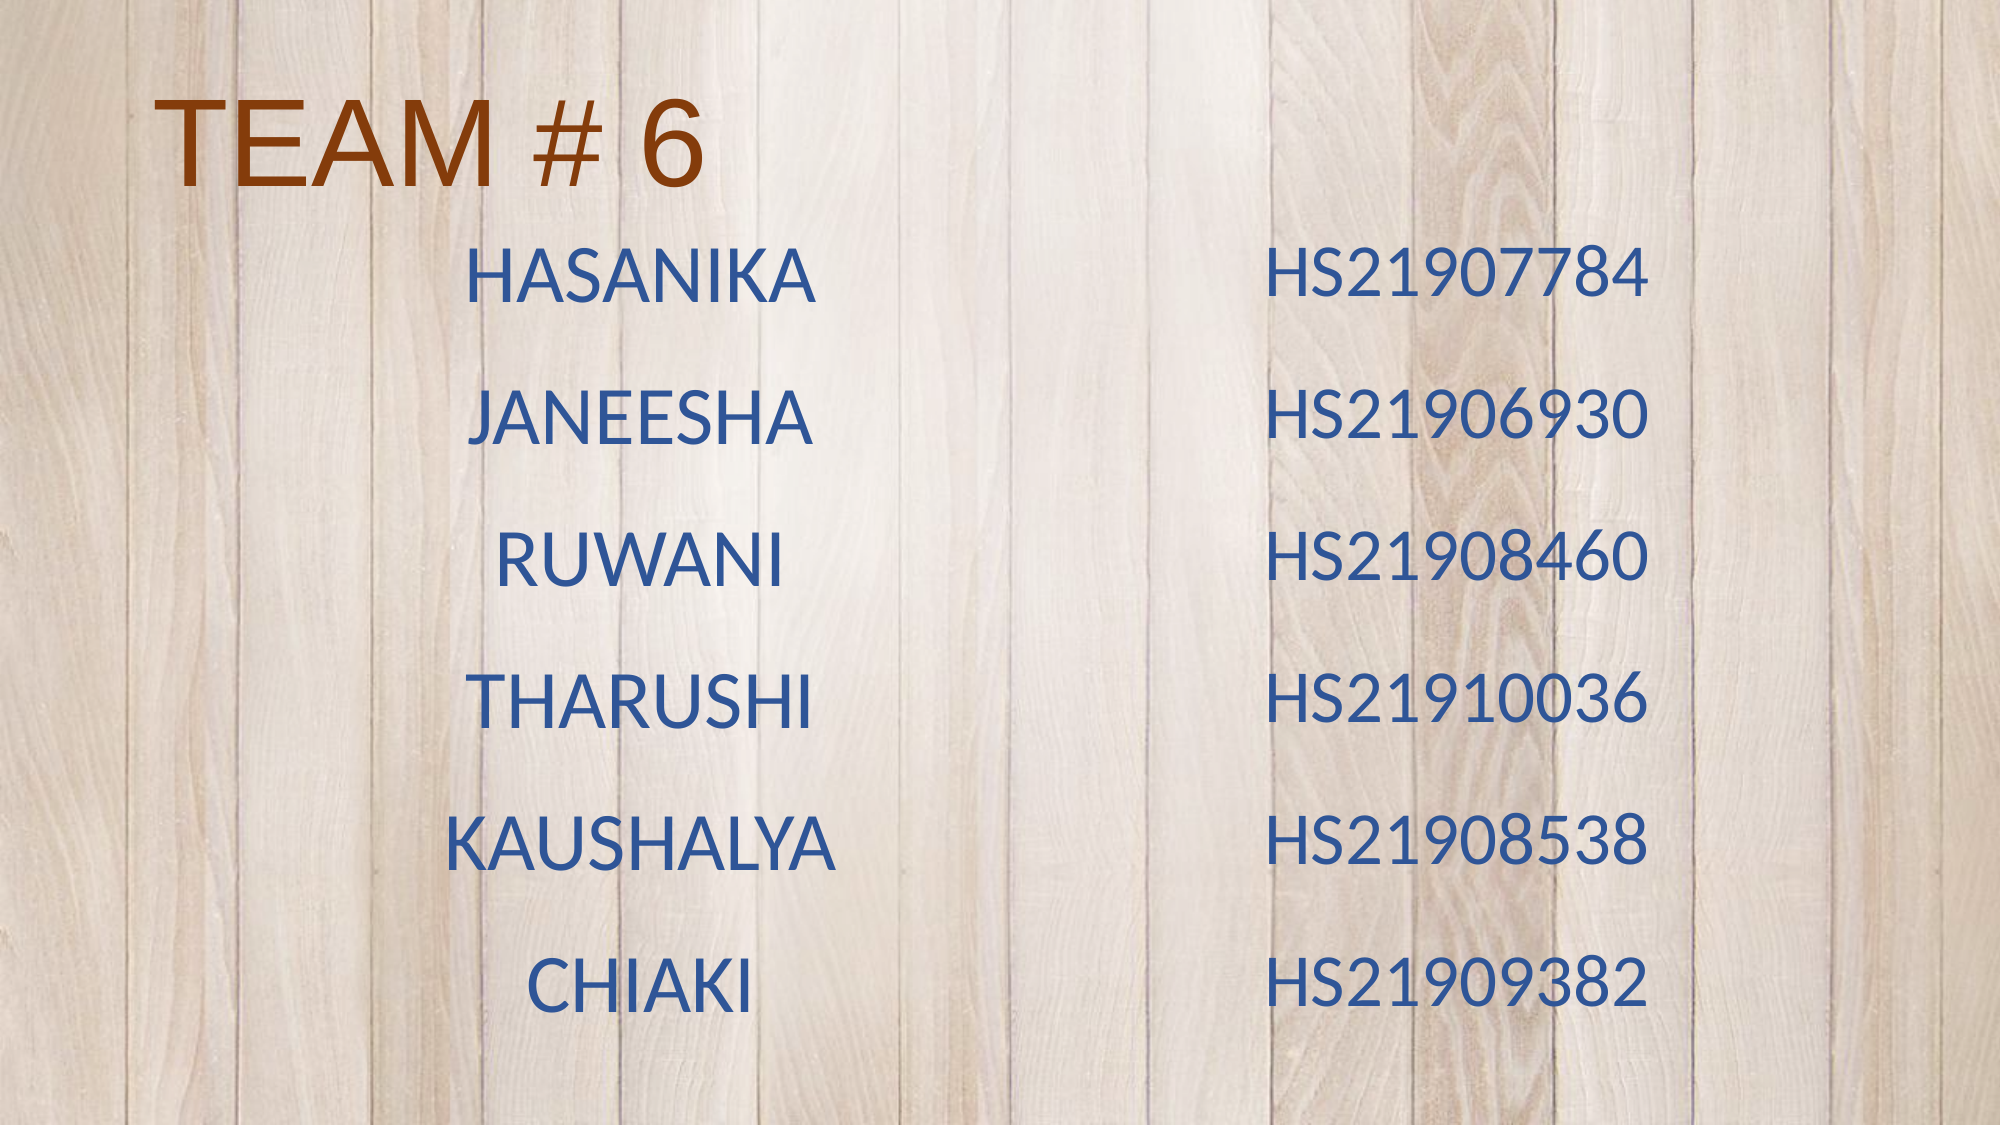

# TEAM # 6
| HASANIKA | HS21907784 |
| --- | --- |
| JANEESHA | HS21906930 |
| RUWANI | HS21908460 |
| THARUSHI | HS21910036 |
| KAUSHALYA | HS21908538 |
| CHIAKI | HS21909382 |